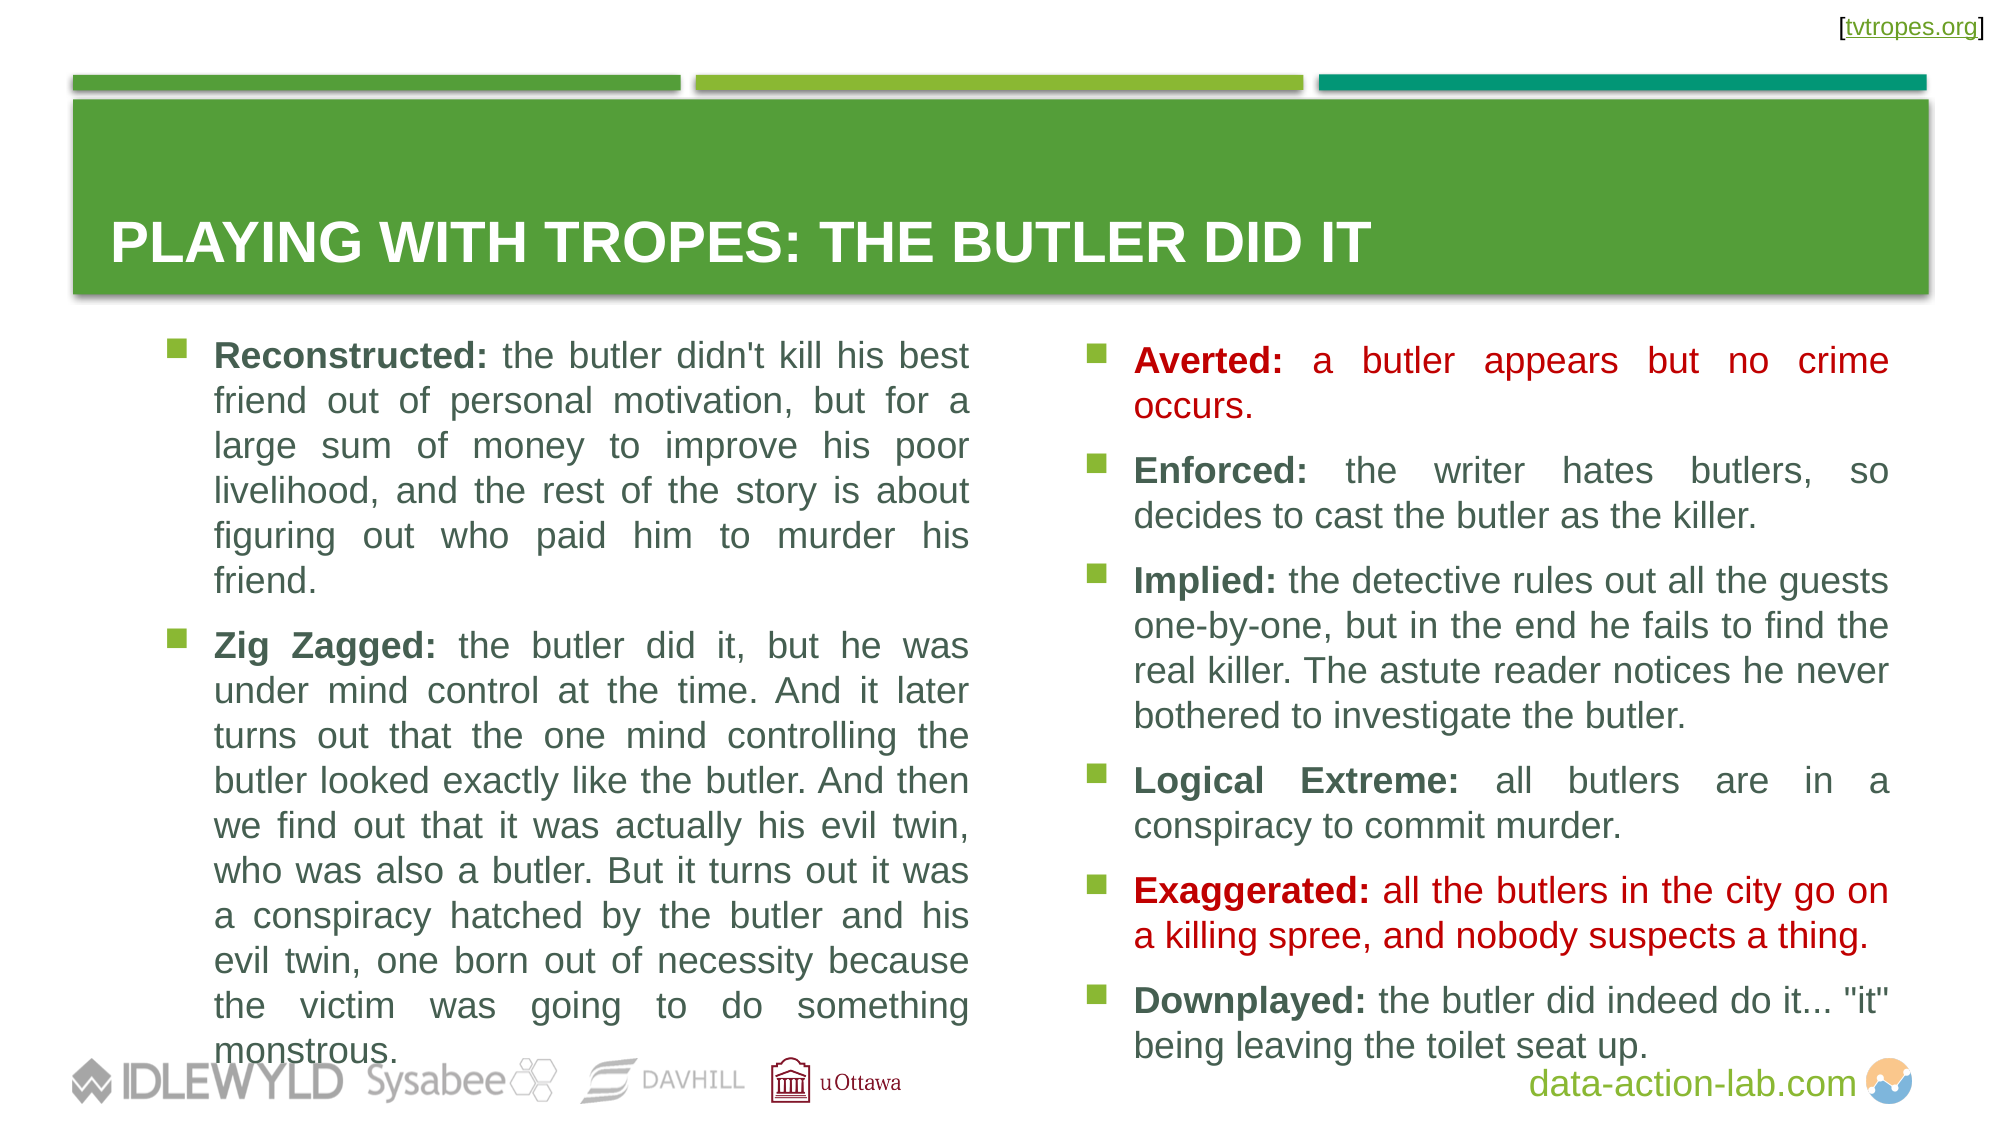

[tvtropes.org]
# PLAYING WITH TROPES: THE BUTLER DID IT
Reconstructed: the butler didn't kill his best friend out of personal motivation, but for a large sum of money to improve his poor livelihood, and the rest of the story is about figuring out who paid him to murder his friend.
Zig Zagged: the butler did it, but he was under mind control at the time. And it later turns out that the one mind controlling the butler looked exactly like the butler. And then we find out that it was actually his evil twin, who was also a butler. But it turns out it was a conspiracy hatched by the butler and his evil twin, one born out of necessity because the victim was going to do something monstrous.
Averted: a butler appears but no crime occurs.
Enforced: the writer hates butlers, so decides to cast the butler as the killer.
Implied: the detective rules out all the guests one-by-one, but in the end he fails to find the real killer. The astute reader notices he never bothered to investigate the butler.
Logical Extreme: all butlers are in a conspiracy to commit murder.
Exaggerated: all the butlers in the city go on a killing spree, and nobody suspects a thing.
Downplayed: the butler did indeed do it... "it" being leaving the toilet seat up.